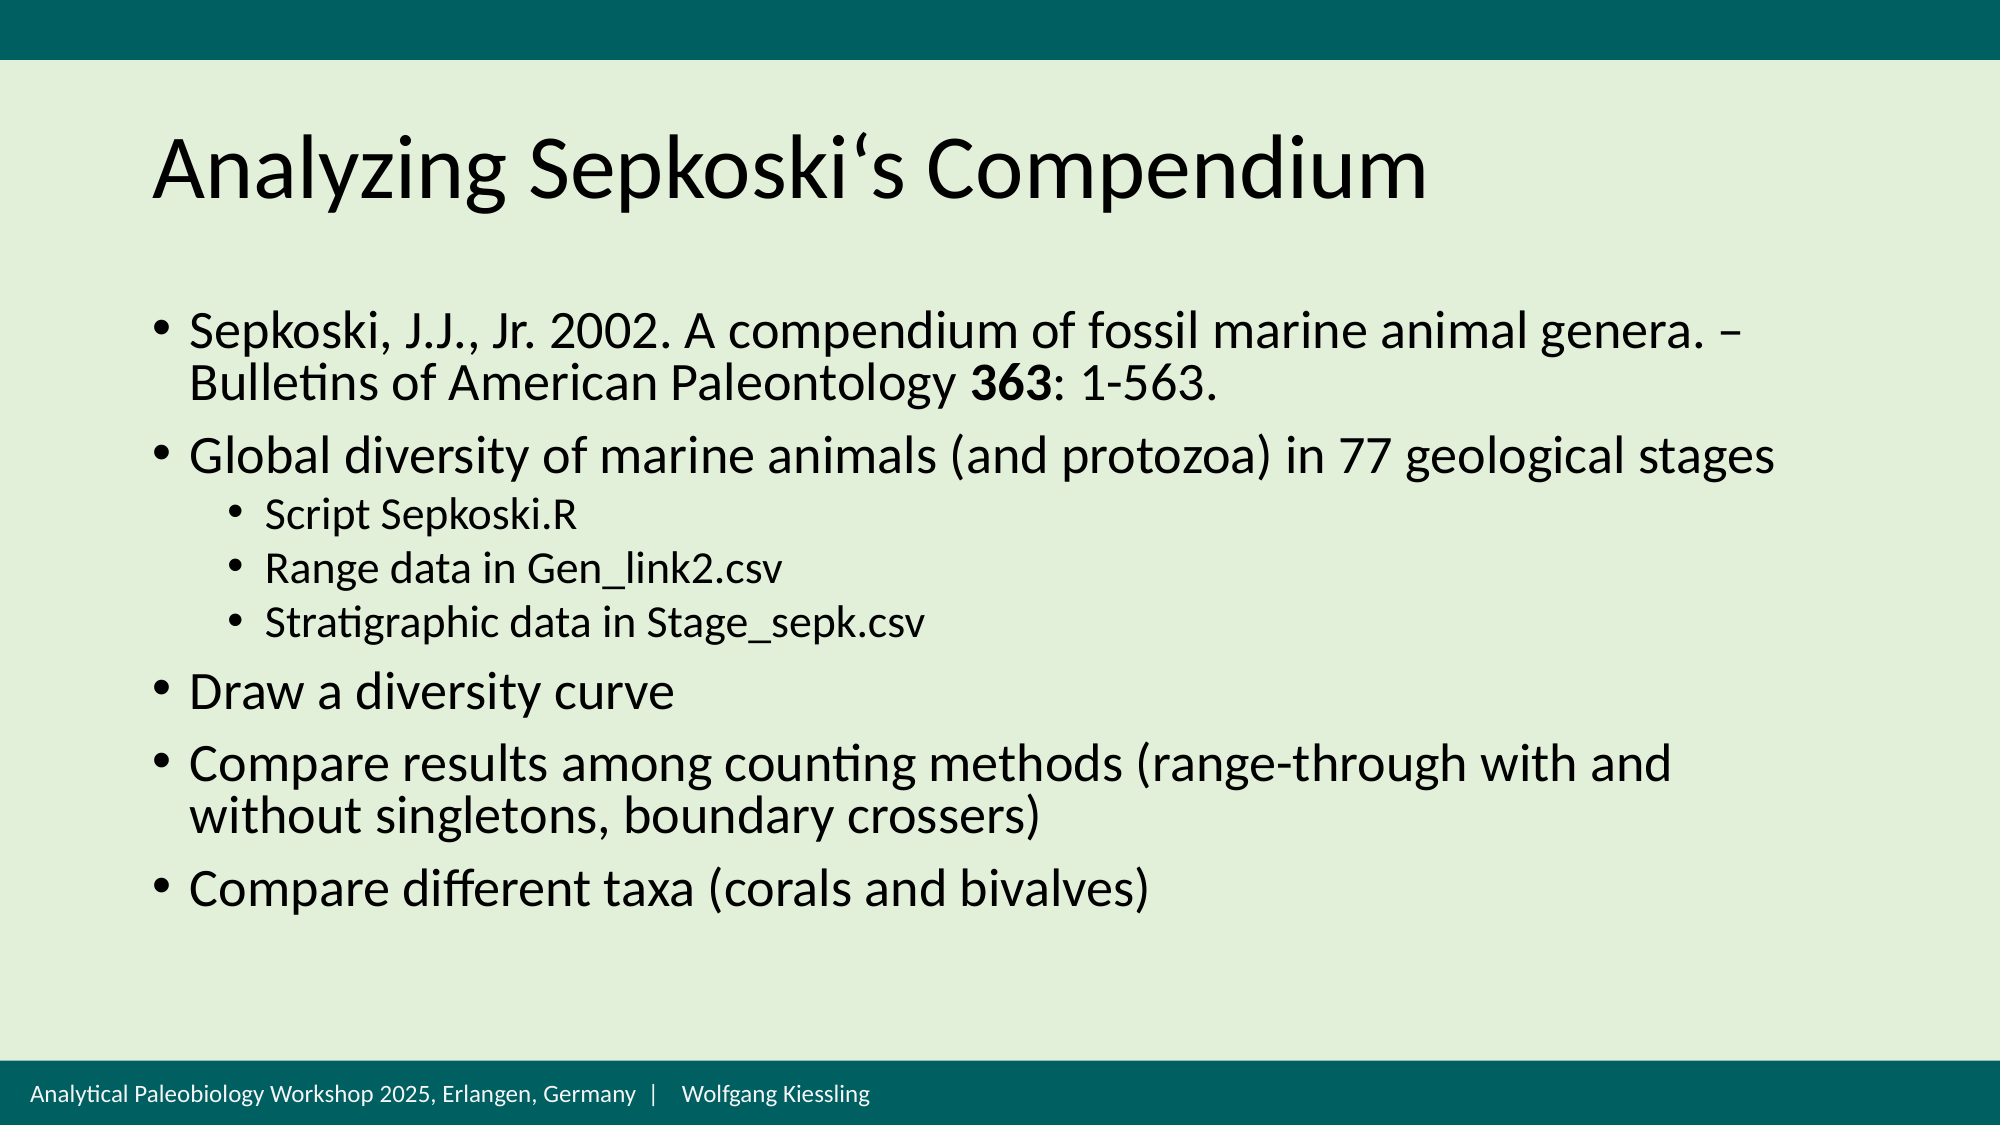

# Analyzing Sepkoski‘s Compendium
Sepkoski, J.J., Jr. 2002. A compendium of fossil marine animal genera. – Bulletins of American Paleontology 363: 1-563.
Global diversity of marine animals (and protozoa) in 77 geological stages
Script Sepkoski.R
Range data in Gen_link2.csv
Stratigraphic data in Stage_sepk.csv
Draw a diversity curve
Compare results among counting methods (range-through with and without singletons, boundary crossers)
Compare different taxa (corals and bivalves)